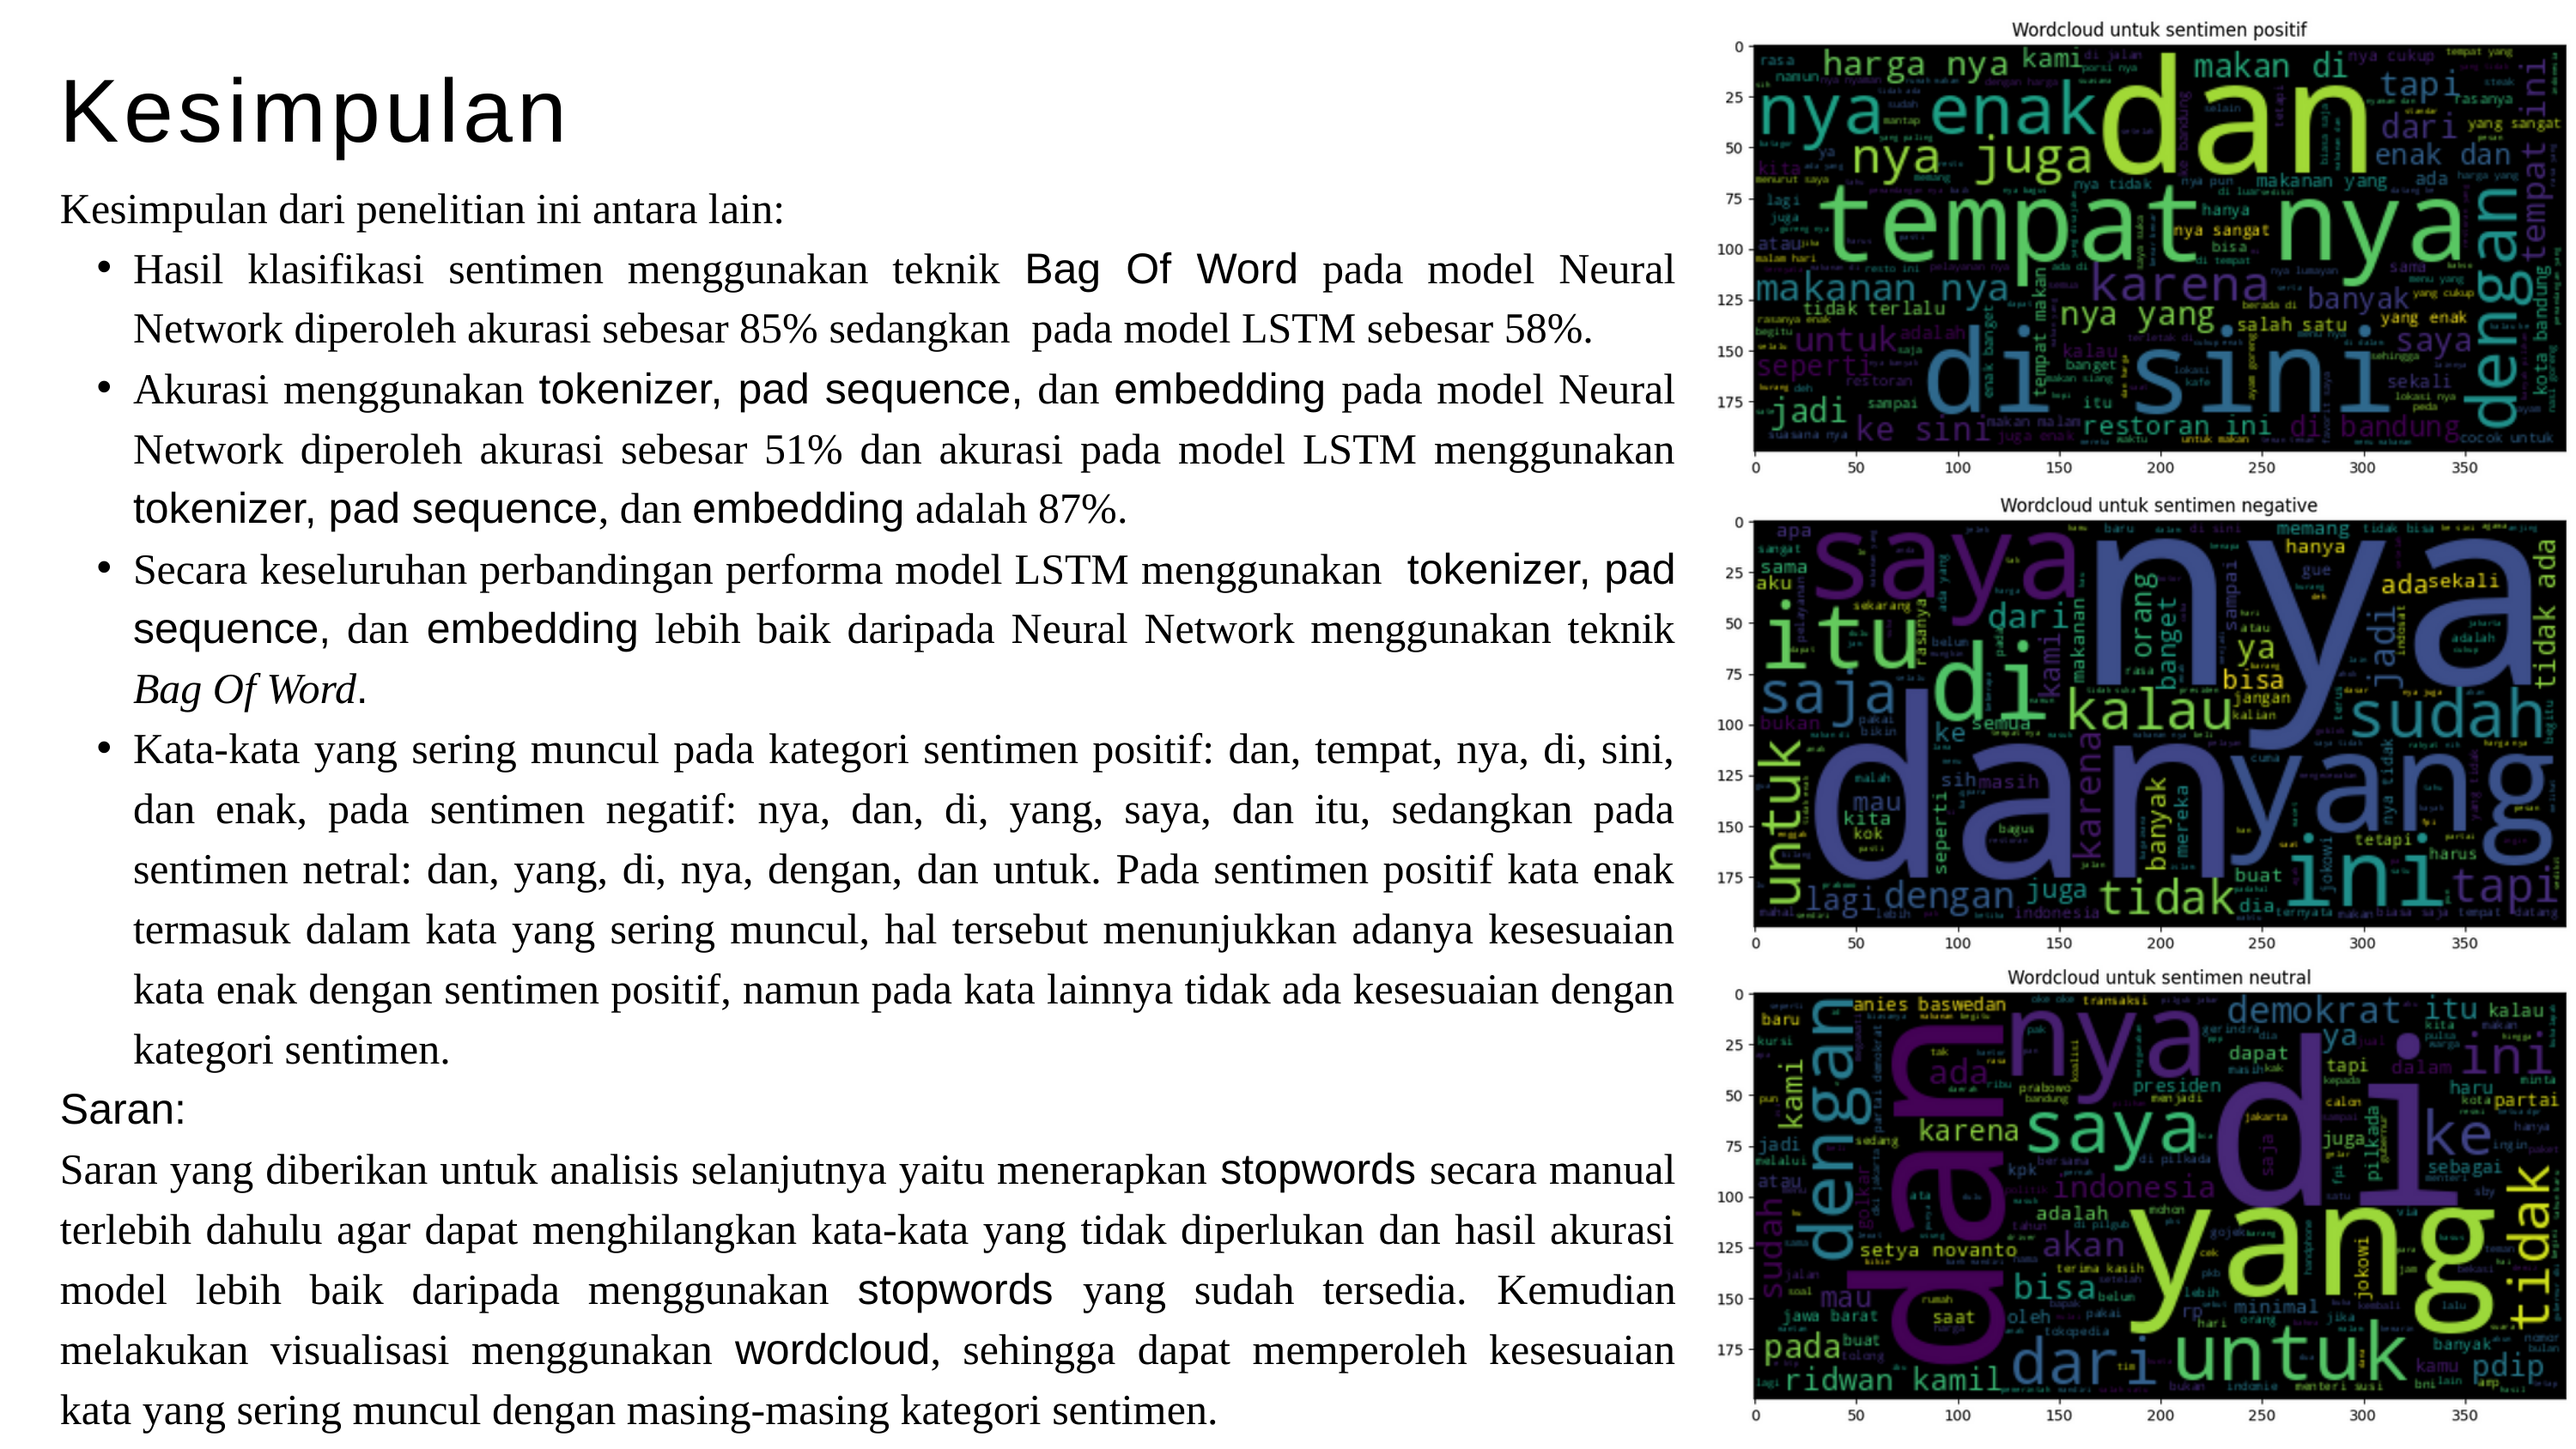

Kesimpulan
Kesimpulan dari penelitian ini antara lain:
Hasil klasifikasi sentimen menggunakan teknik Bag Of Word pada model Neural Network diperoleh akurasi sebesar 85% sedangkan  pada model LSTM sebesar 58%.
Akurasi menggunakan tokenizer, pad sequence, dan embedding pada model Neural Network diperoleh akurasi sebesar 51% dan akurasi pada model LSTM menggunakan tokenizer, pad sequence, dan embedding adalah 87%.
Secara keseluruhan perbandingan performa model LSTM menggunakan  tokenizer, pad sequence, dan embedding lebih baik daripada Neural Network menggunakan teknik Bag Of Word.
Kata-kata yang sering muncul pada kategori sentimen positif: dan, tempat, nya, di, sini, dan enak, pada sentimen negatif: nya, dan, di, yang, saya, dan itu, sedangkan pada sentimen netral: dan, yang, di, nya, dengan, dan untuk. Pada sentimen positif kata enak termasuk dalam kata yang sering muncul, hal tersebut menunjukkan adanya kesesuaian kata enak dengan sentimen positif, namun pada kata lainnya tidak ada kesesuaian dengan kategori sentimen.
Saran:
Saran yang diberikan untuk analisis selanjutnya yaitu menerapkan stopwords secara manual terlebih dahulu agar dapat menghilangkan kata-kata yang tidak diperlukan dan hasil akurasi model lebih baik daripada menggunakan stopwords yang sudah tersedia. Kemudian melakukan visualisasi menggunakan wordcloud, sehingga dapat memperoleh kesesuaian kata yang sering muncul dengan masing-masing kategori sentimen.